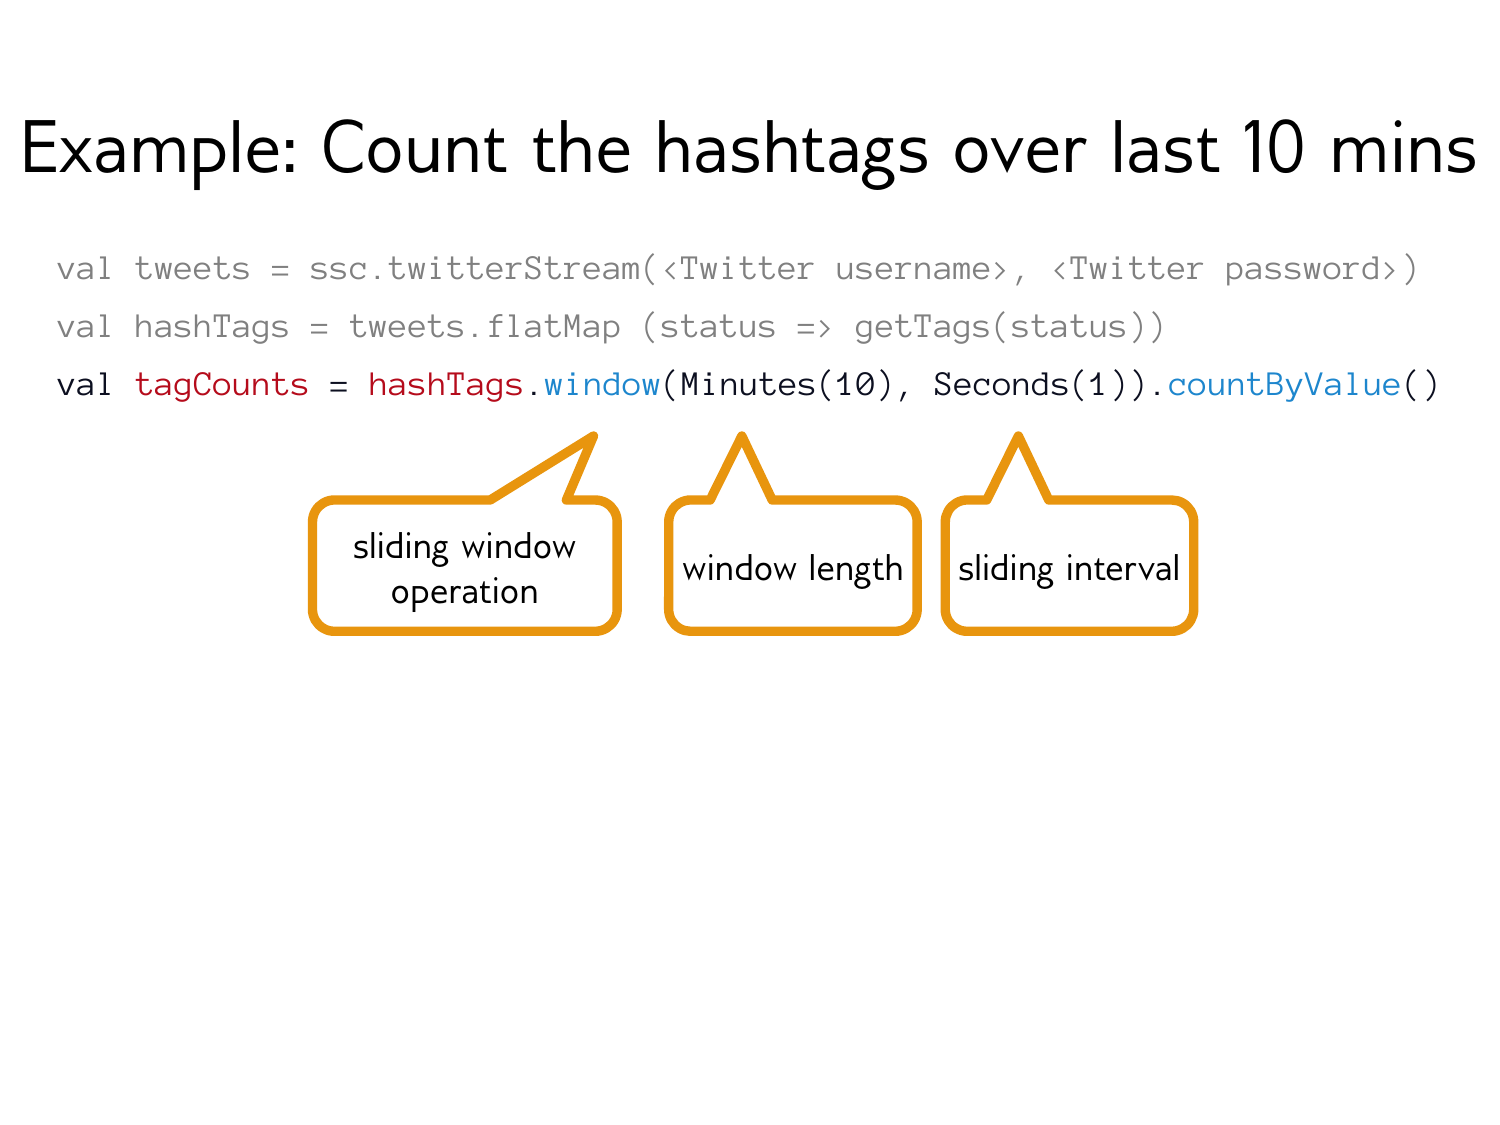

Example: Count the hashtags over last 10 mins
val tweets = ssc.twitterStream(<Twitter username>, <Twitter password>)
val hashTags = tweets.flatMap (status => getTags(status))
val tagCounts = hashTags.window(Minutes(10), Seconds(1)).countByValue()

sliding window operation
window length
sliding interval